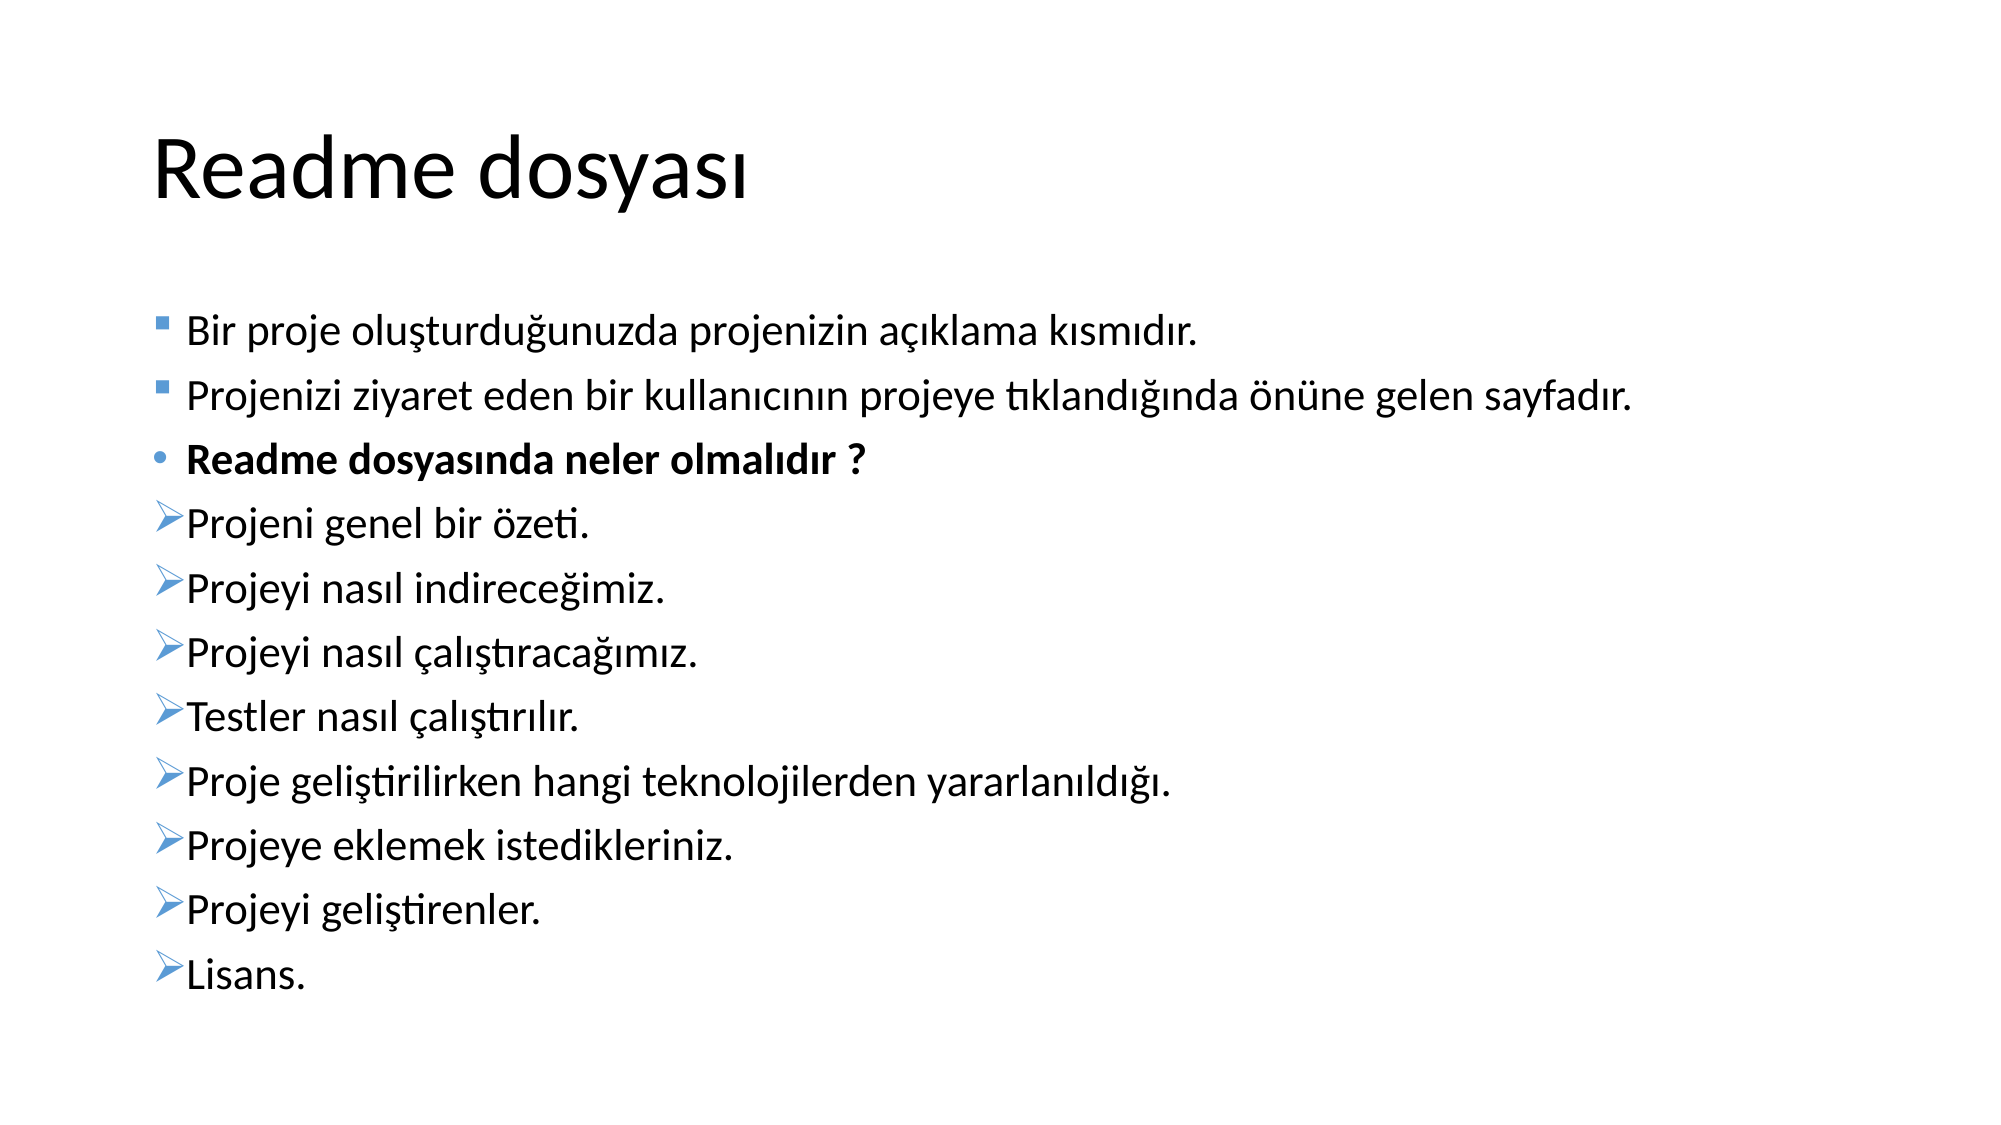

# Readme dosyası
Bir proje oluşturduğunuzda projenizin açıklama kısmıdır.
Projenizi ziyaret eden bir kullanıcının projeye tıklandığında önüne gelen sayfadır.
Readme dosyasında neler olmalıdır ?
Projeni genel bir özeti.
Projeyi nasıl indireceğimiz.
Projeyi nasıl çalıştıracağımız.
Testler nasıl çalıştırılır.
Proje geliştirilirken hangi teknolojilerden yararlanıldığı.
Projeye eklemek istedikleriniz.
Projeyi geliştirenler.
Lisans.